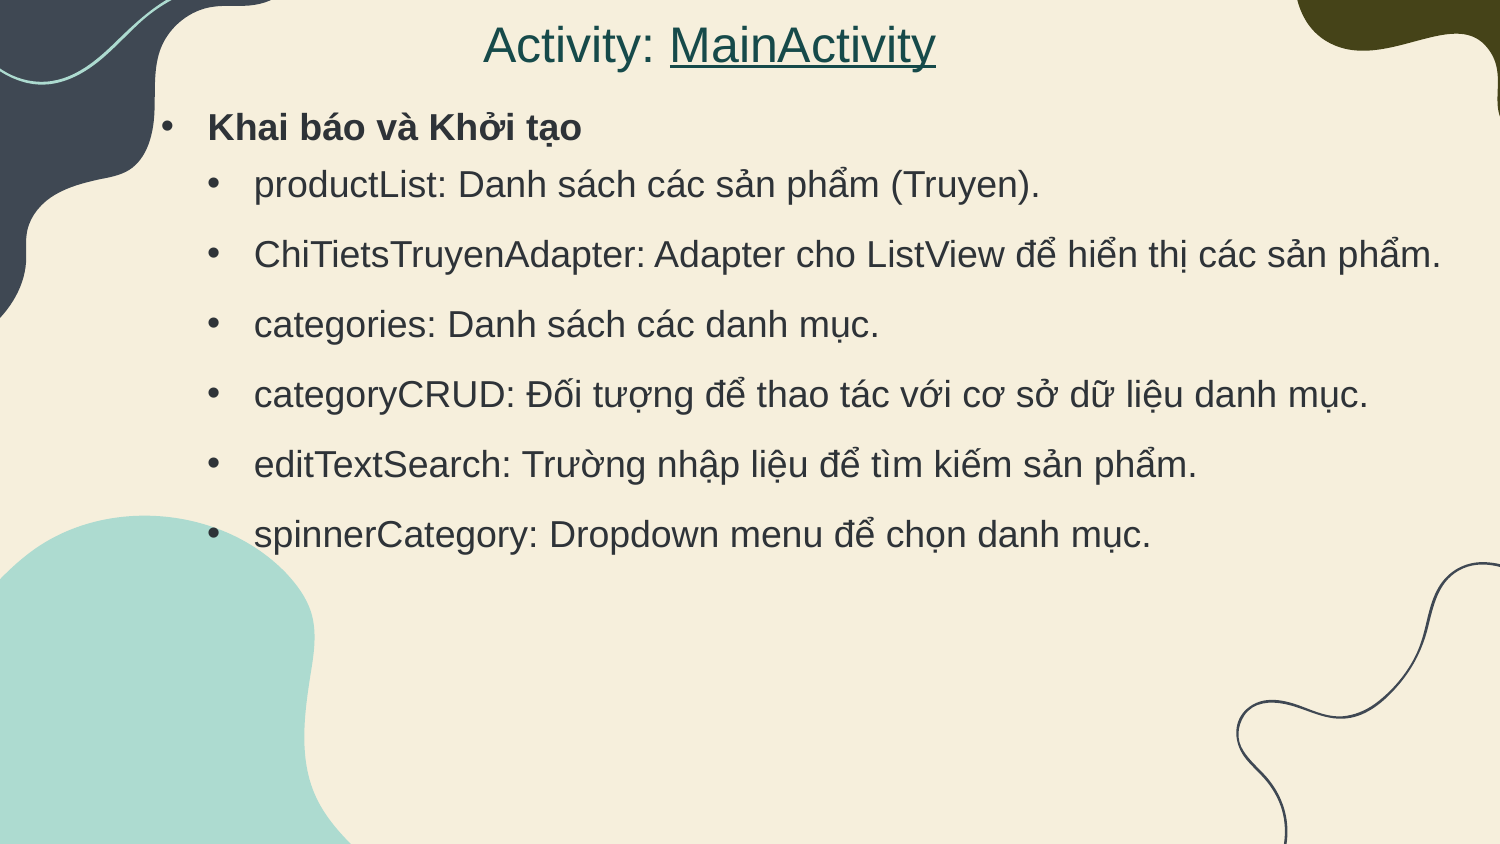

Activity: MainActivity
Khai báo và Khởi tạo
productList: Danh sách các sản phẩm (Truyen).
ChiTietsTruyenAdapter: Adapter cho ListView để hiển thị các sản phẩm.
categories: Danh sách các danh mục.
categoryCRUD: Đối tượng để thao tác với cơ sở dữ liệu danh mục.
editTextSearch: Trường nhập liệu để tìm kiếm sản phẩm.
spinnerCategory: Dropdown menu để chọn danh mục.